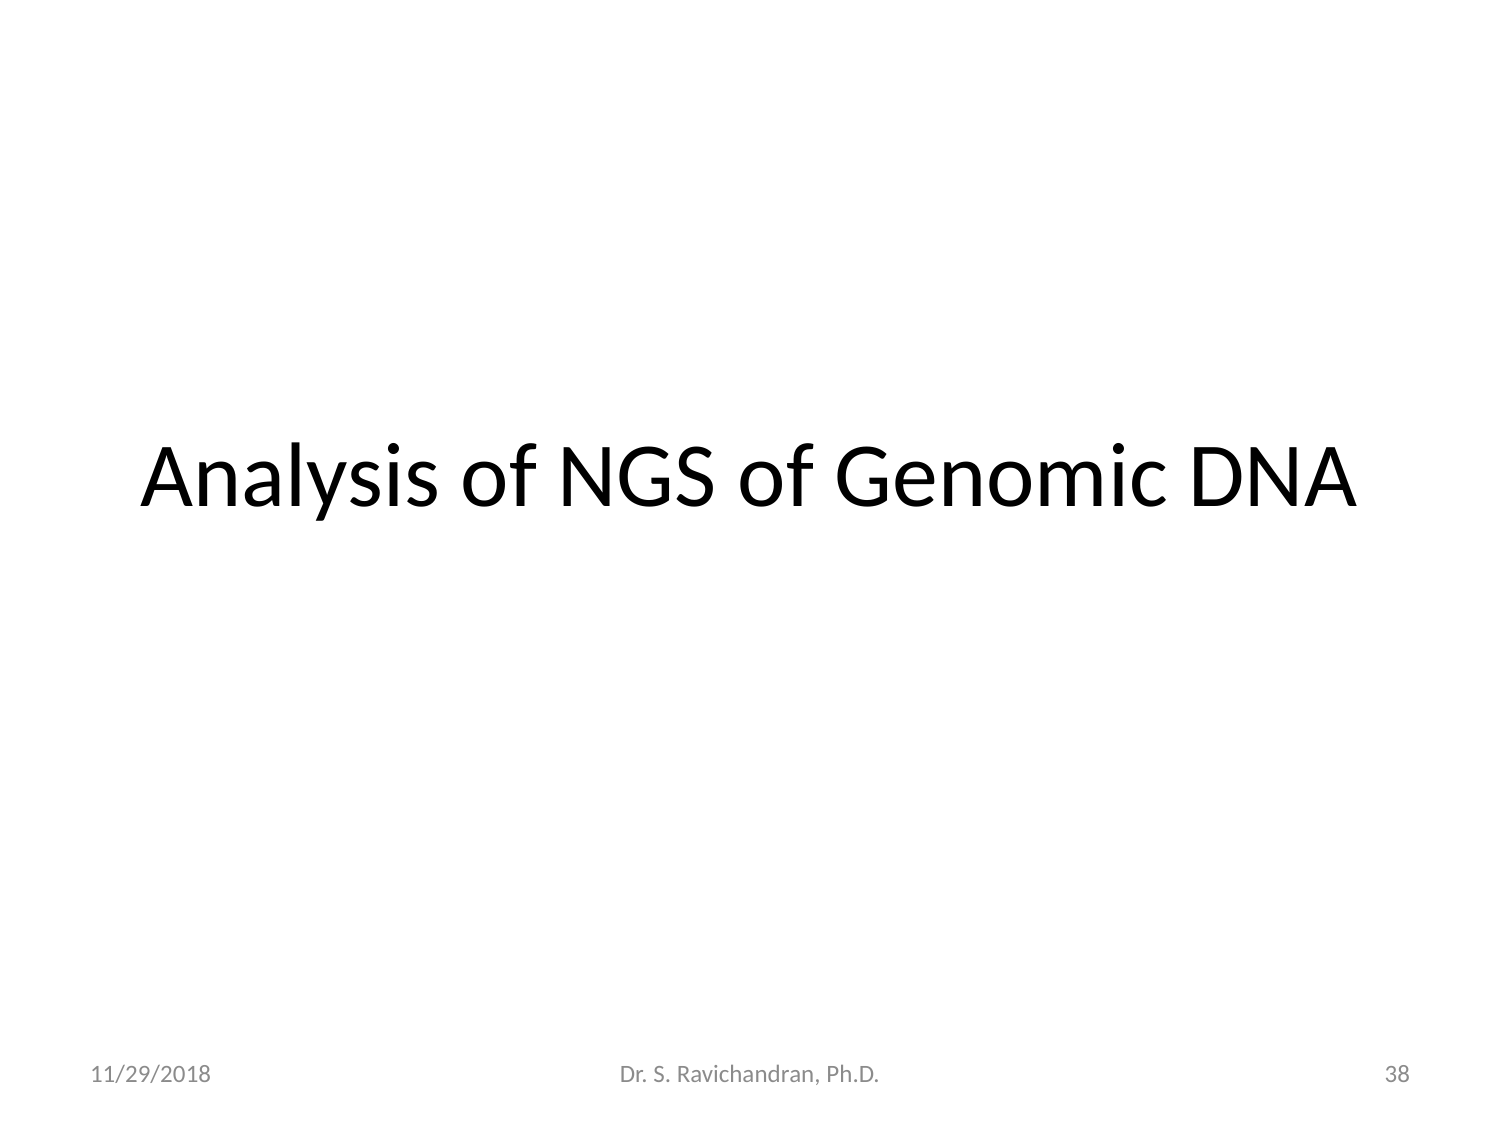

# Analysis of NGS of Genomic DNA

11/29/2018
Dr. S. Ravichandran, Ph.D.
38